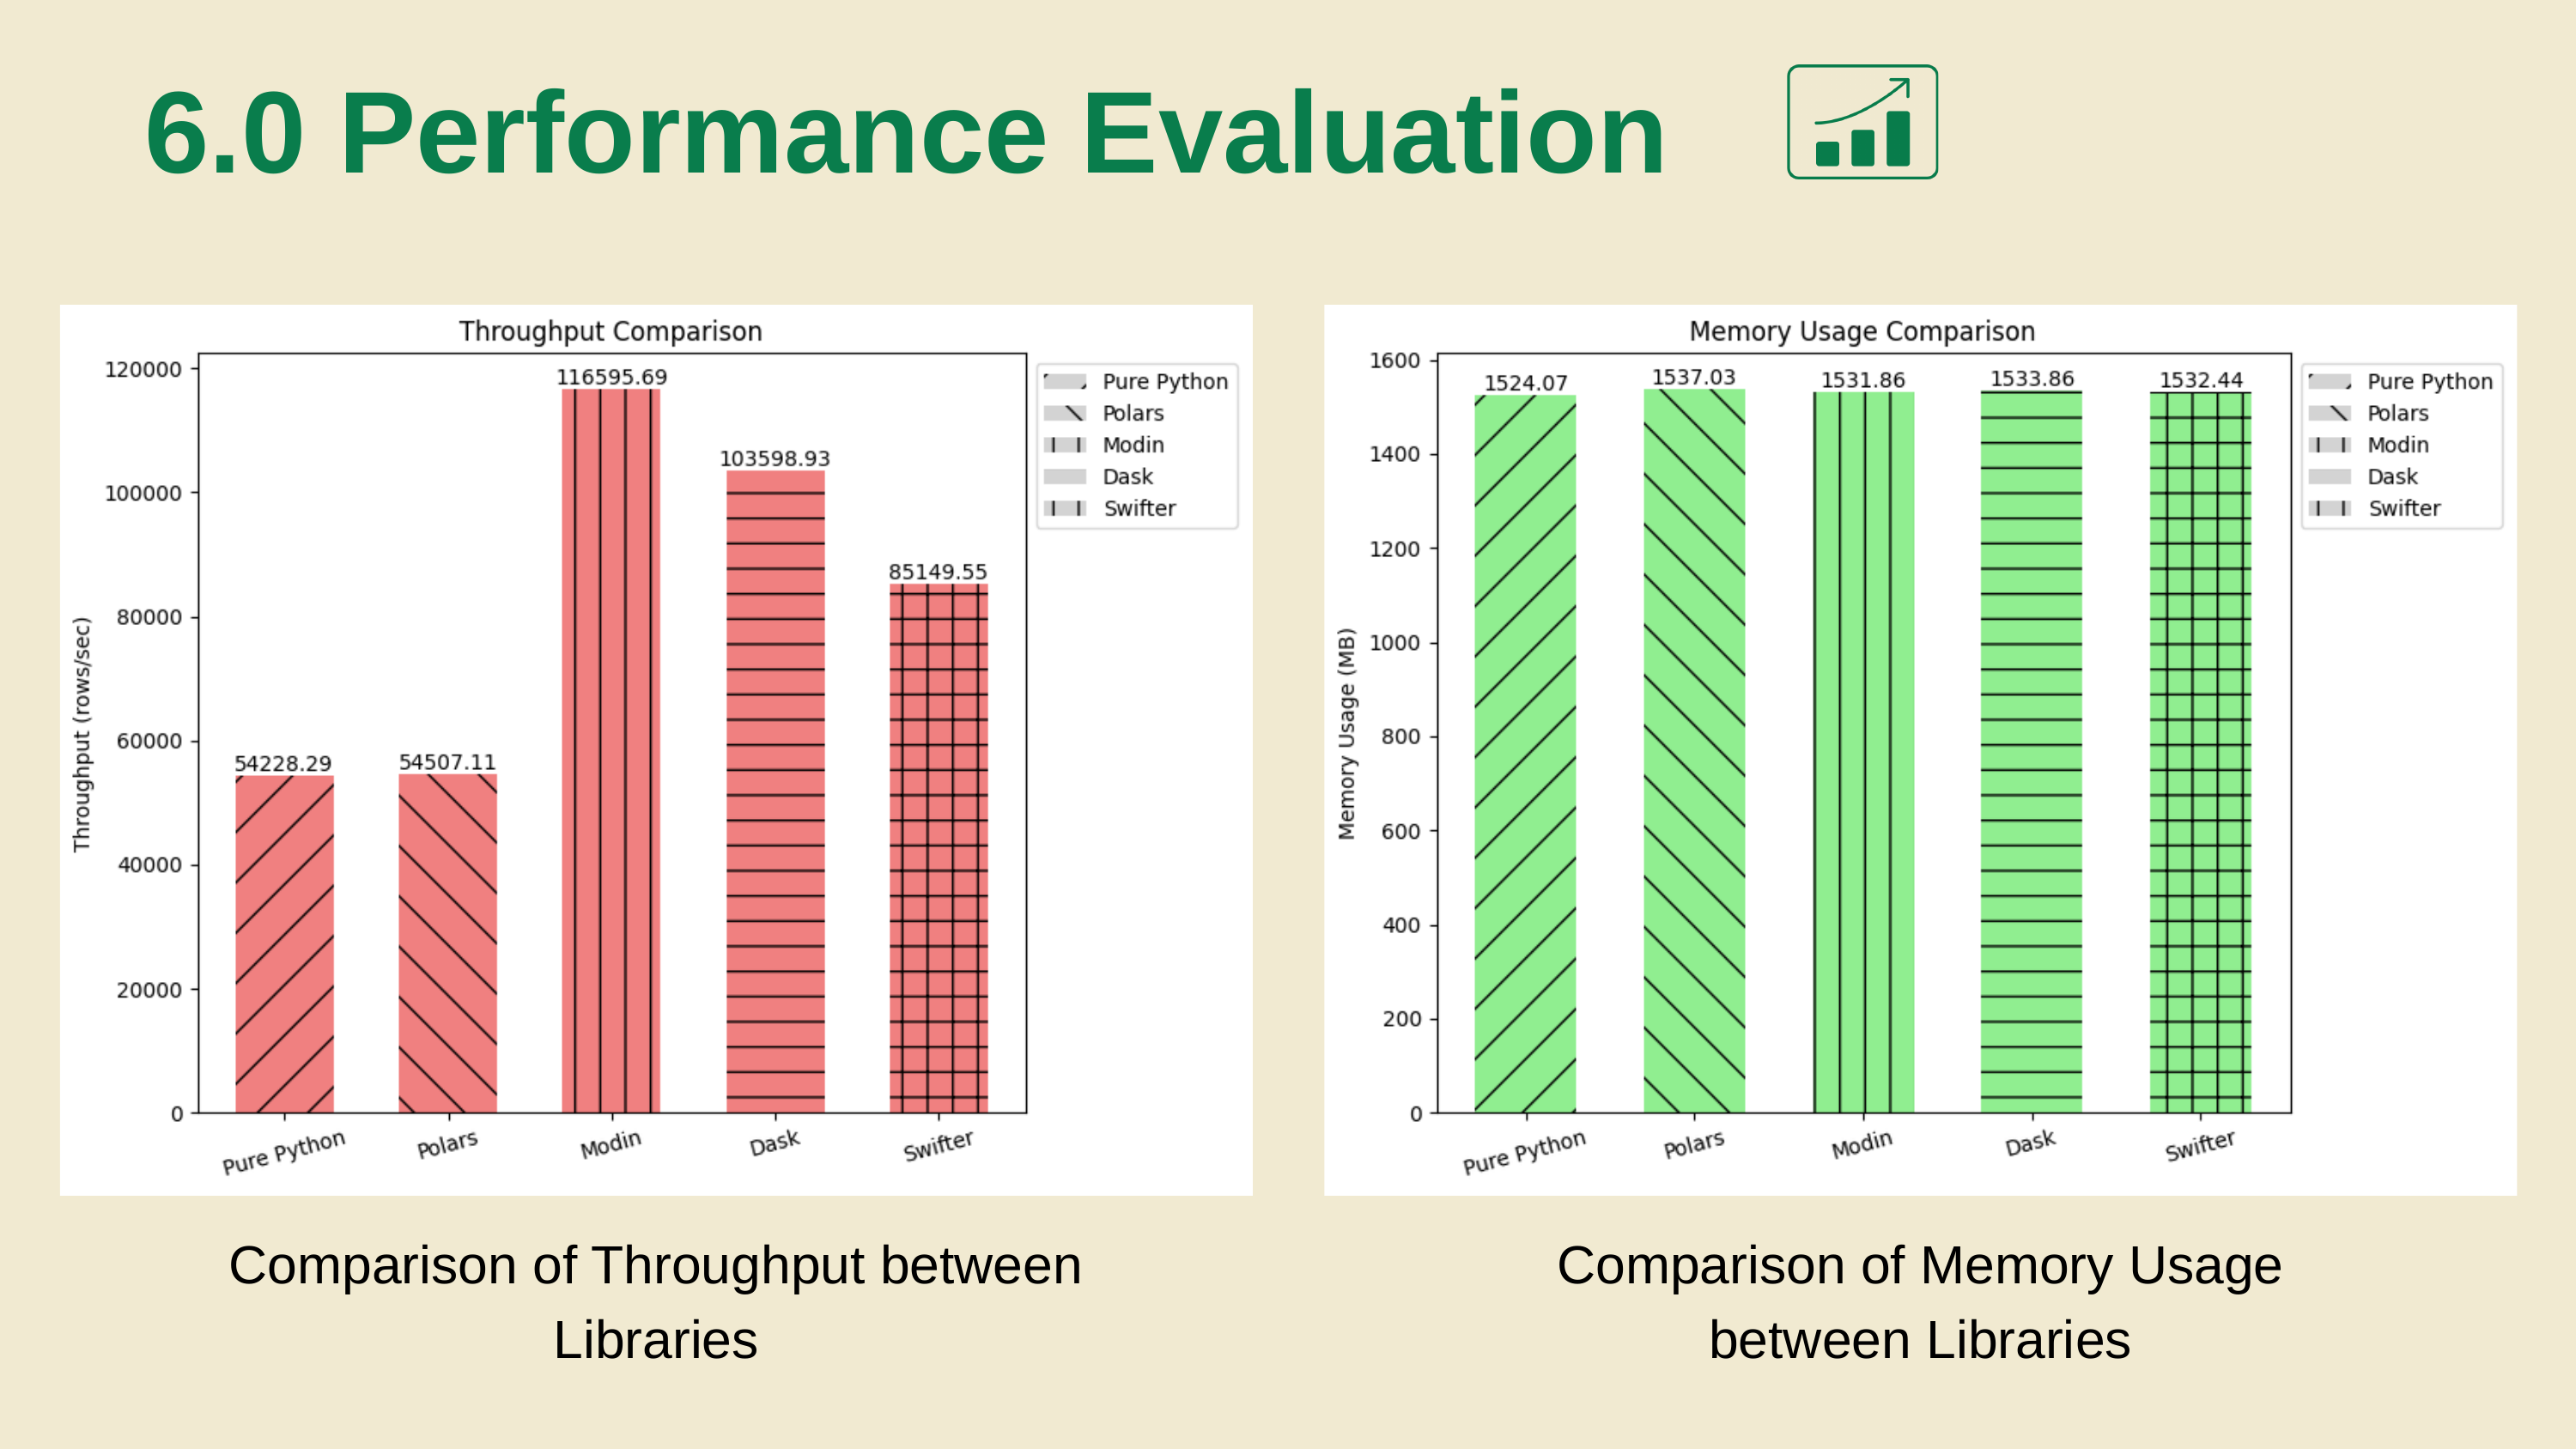

6.0 Performance Evaluation

Comparison of Throughput between Libraries
Comparison of Memory Usage between Libraries